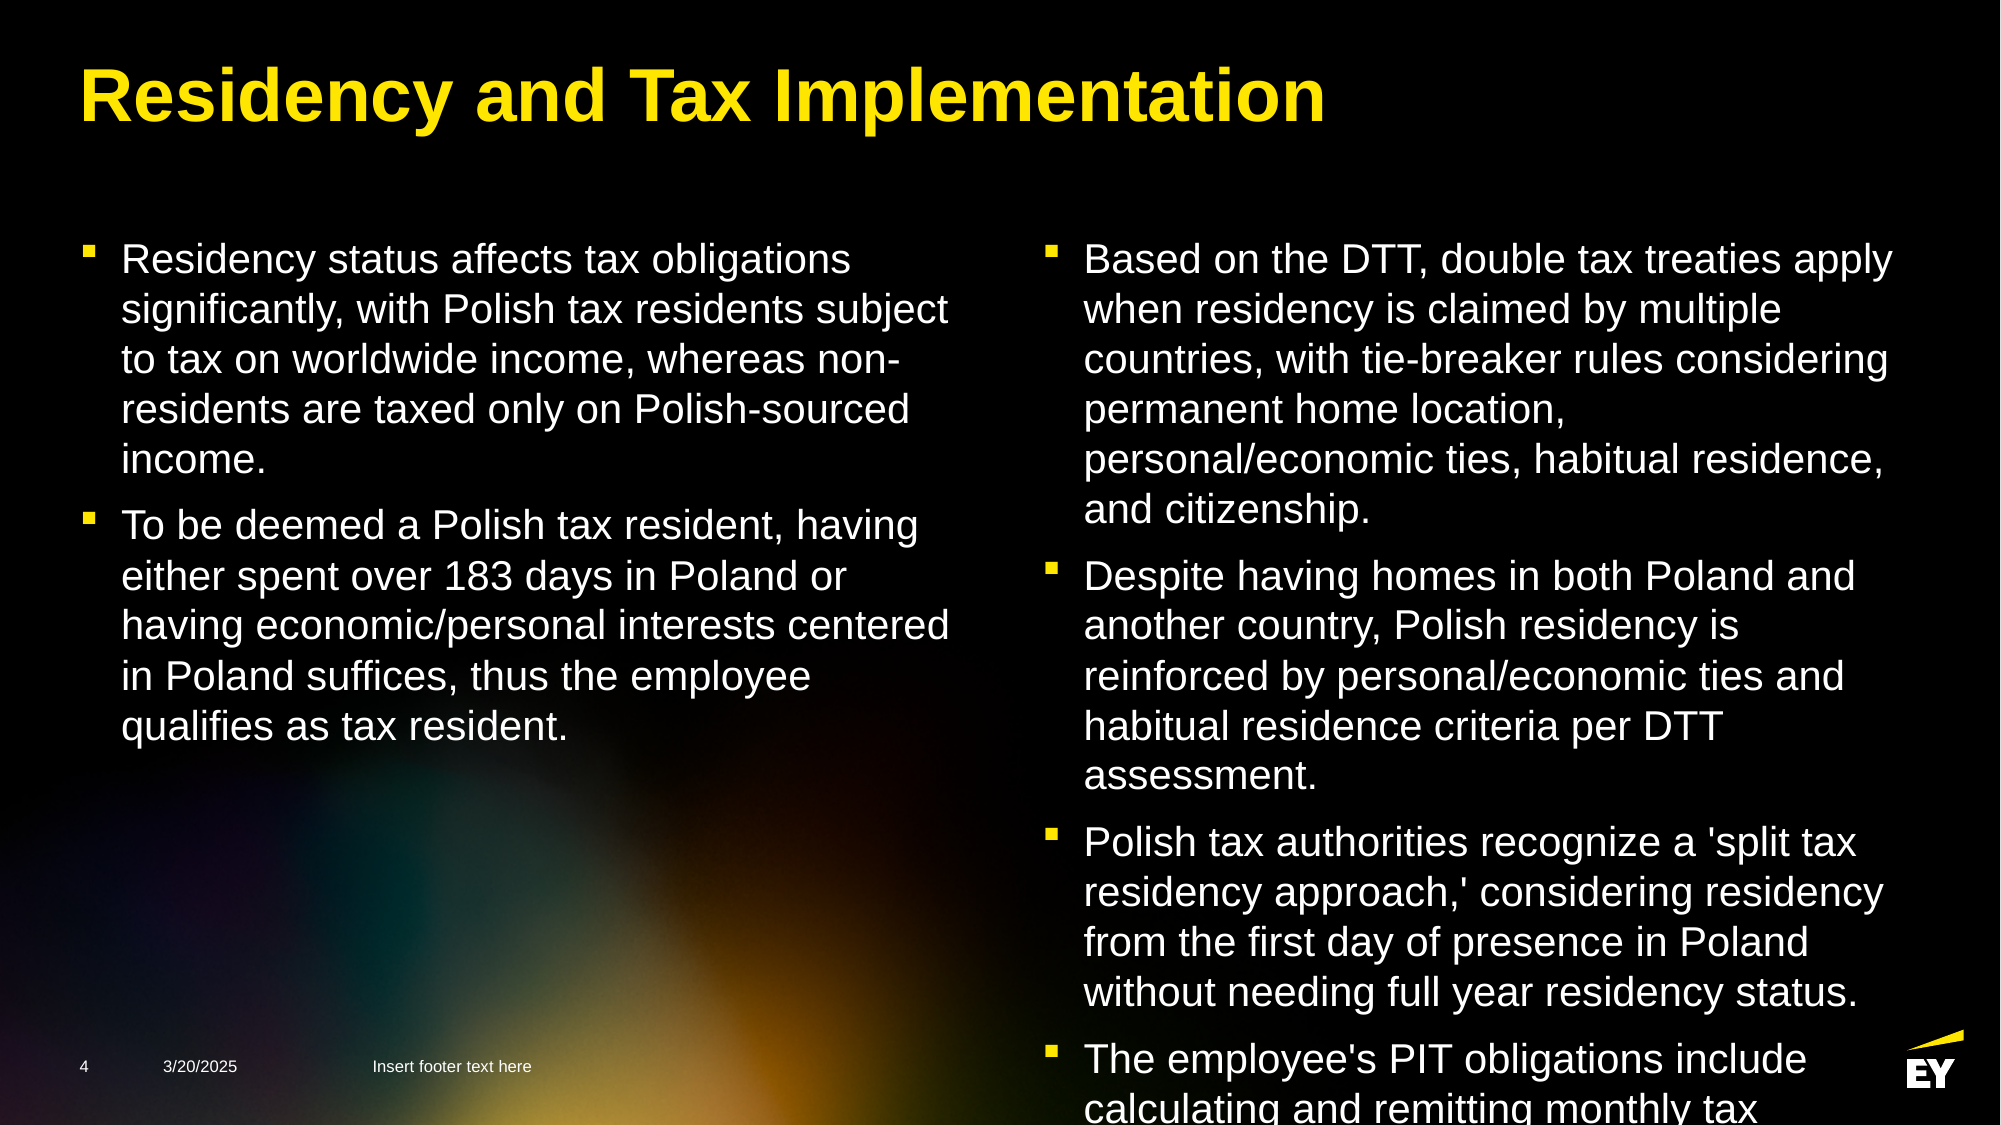

# Residency and Tax Implementation
Residency status affects tax obligations significantly, with Polish tax residents subject to tax on worldwide income, whereas non-residents are taxed only on Polish-sourced income.
To be deemed a Polish tax resident, having either spent over 183 days in Poland or having economic/personal interests centered in Poland suffices, thus the employee qualifies as tax resident.
Based on the DTT, double tax treaties apply when residency is claimed by multiple countries, with tie-breaker rules considering permanent home location, personal/economic ties, habitual residence, and citizenship.
Despite having homes in both Poland and another country, Polish residency is reinforced by personal/economic ties and habitual residence criteria per DTT assessment.
Polish tax authorities recognize a 'split tax residency approach,' considering residency from the first day of presence in Poland without needing full year residency status.
The employee's PIT obligations include calculating and remitting monthly tax advances by the 20th day of the month following income receipt, without employer payroll responsibilities.
4
3/20/2025
Insert footer text here